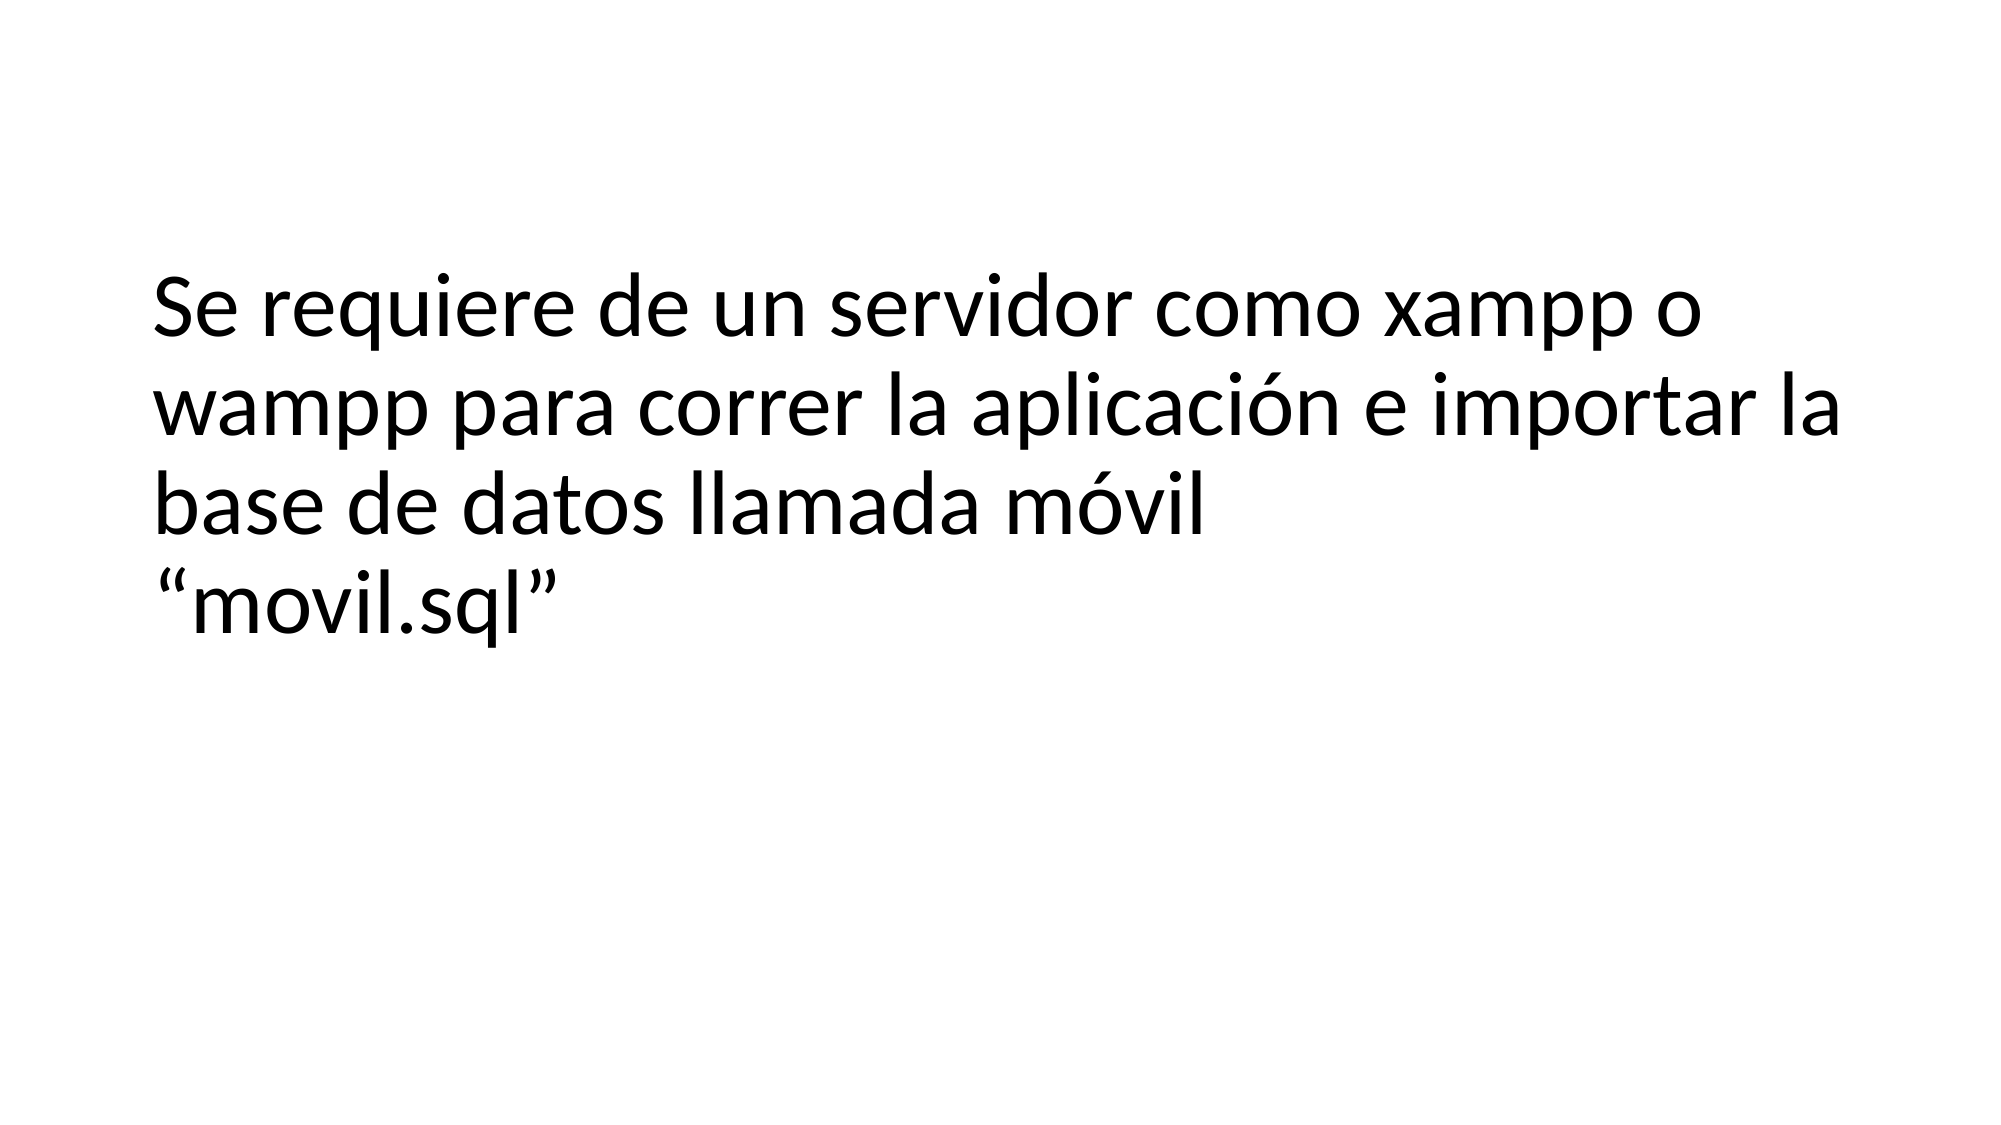

# Se requiere de un servidor como xampp o wampp para correr la aplicación e importar la base de datos llamada móvil “movil.sql”